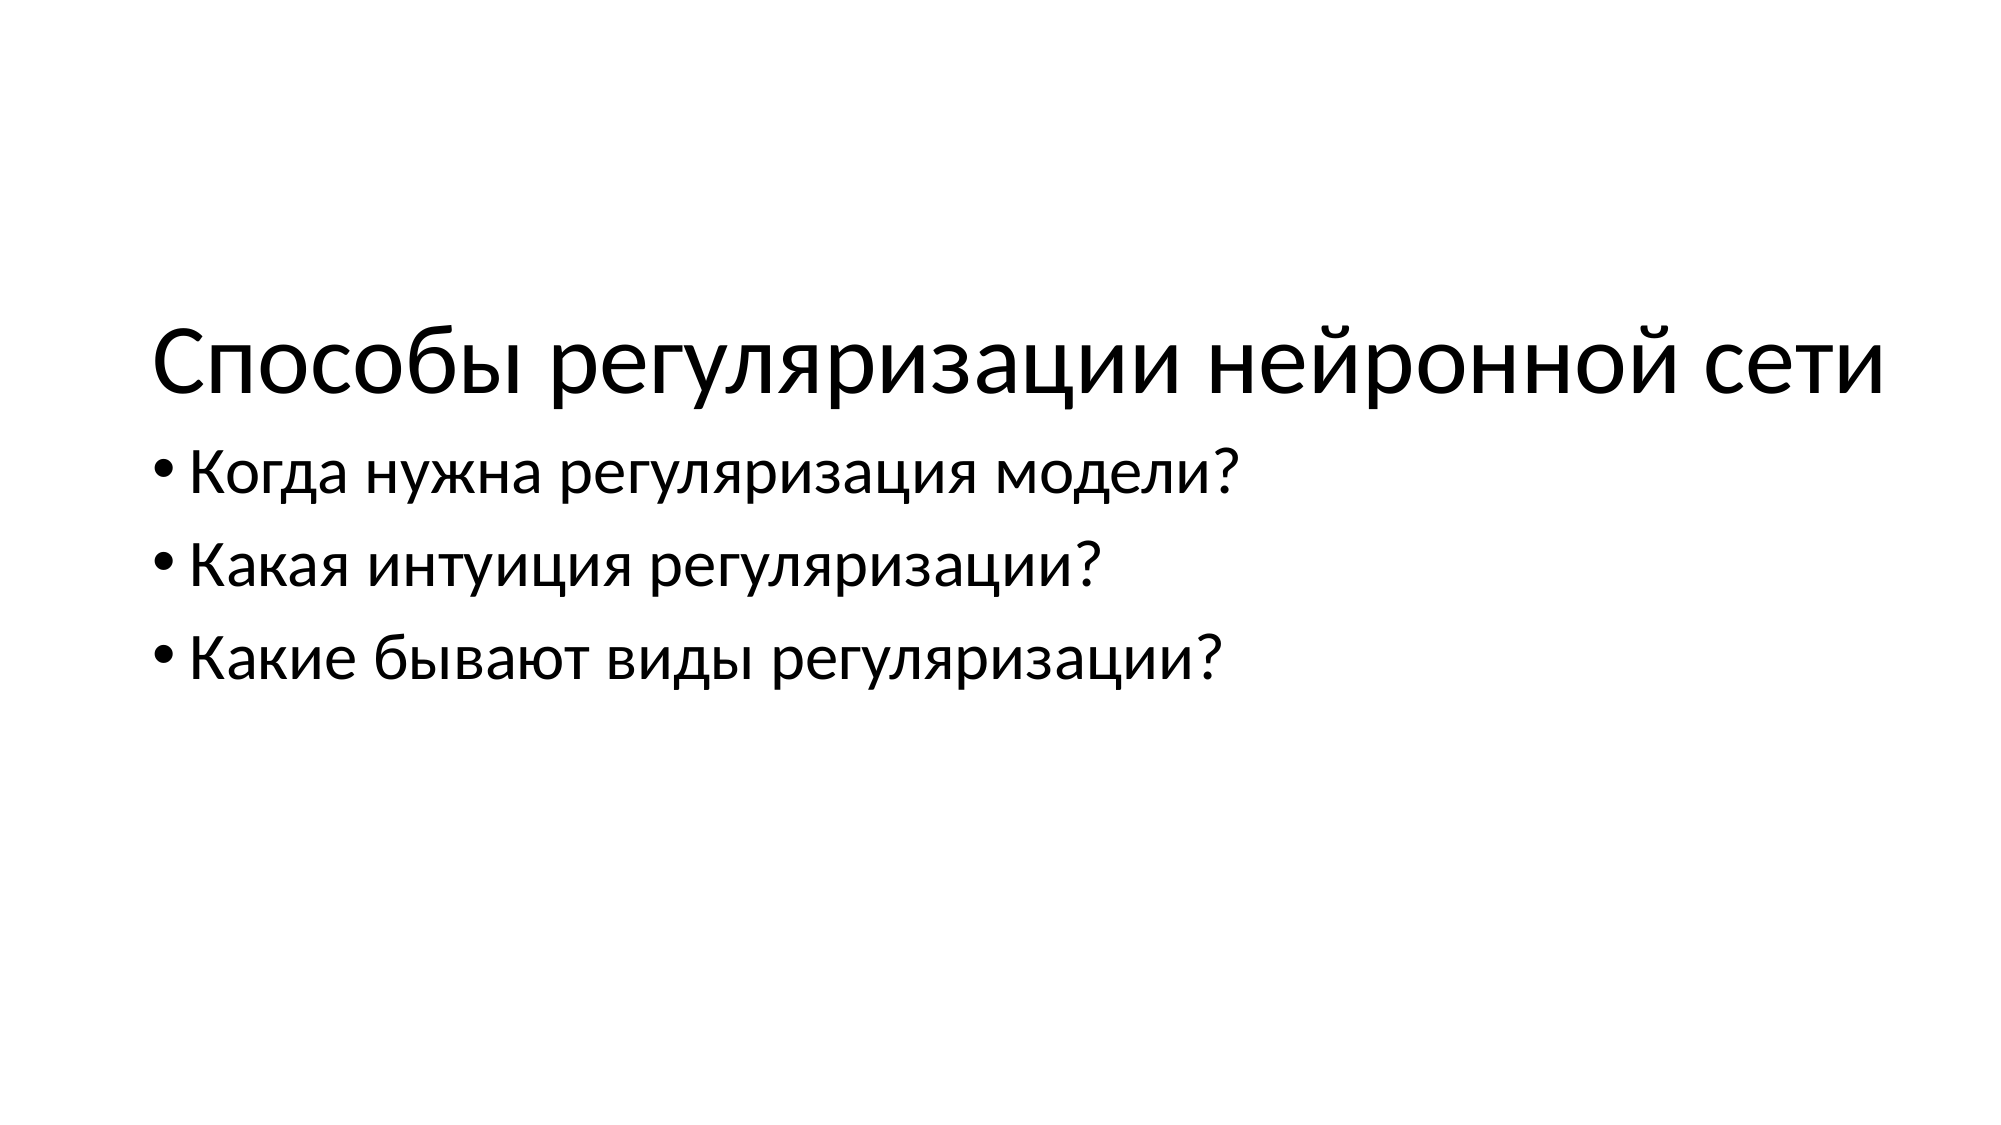

Способы регуляризации нейронной сети
Когда нужна регуляризация модели?
Какая интуиция регуляризации?
Какие бывают виды регуляризации?